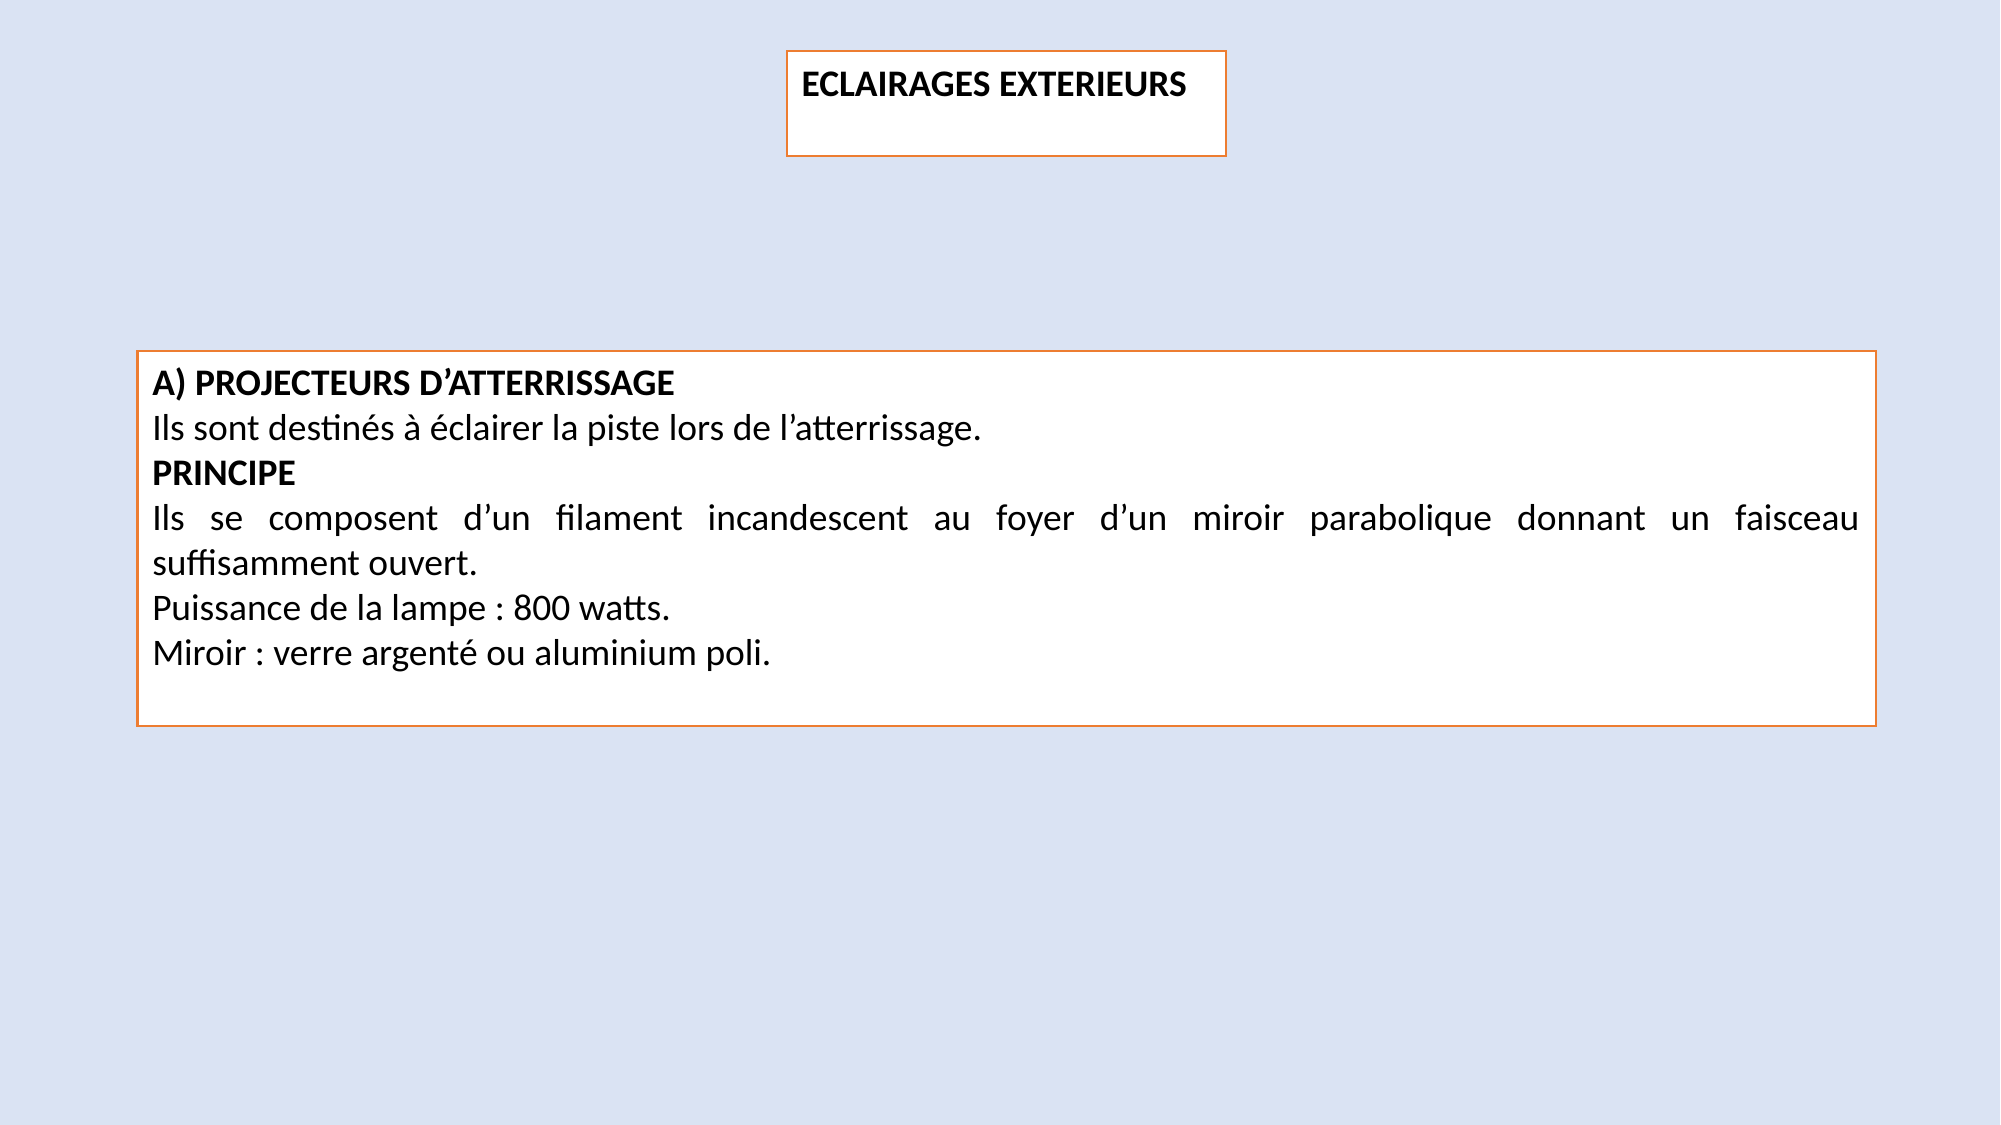

ECLAIRAGES EXTERIEURS

A) PROJECTEURS D’ATTERRISSAGE
Ils sont destinés à éclairer la piste lors de l’atterrissage.
PRINCIPE
Ils se composent d’un filament incandescent au foyer d’un miroir parabolique donnant un faisceau suffisamment ouvert.
Puissance de la lampe : 800 watts.
Miroir : verre argenté ou aluminium poli.